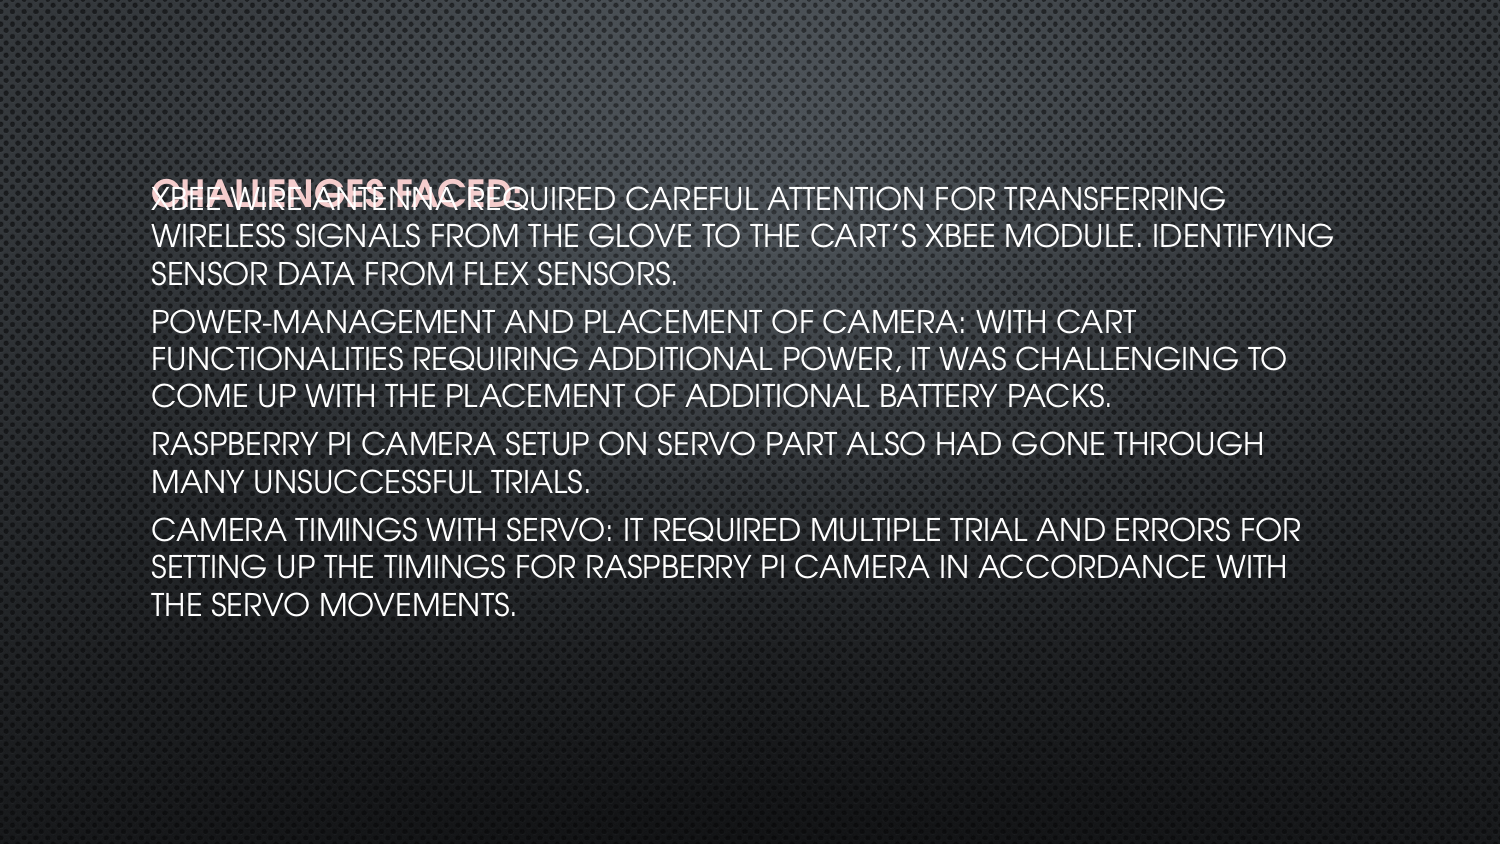

# Challenges Faced:
Xbee wire antenna required careful attention for transferring wireless signals from the glove to the cart’s Xbee module. Identifying sensor data from flex sensors.
Power-management and placement of camera: With cart functionalities requiring additional power, it was challenging to come up with the placement of additional battery packs.
Raspberry pi camera setup on servo part also had gone through many unsuccessful trials.
Camera timings with servo: it required multiple trial and errors for setting up the timings for raspberry pi camera in accordance with the servo movements.